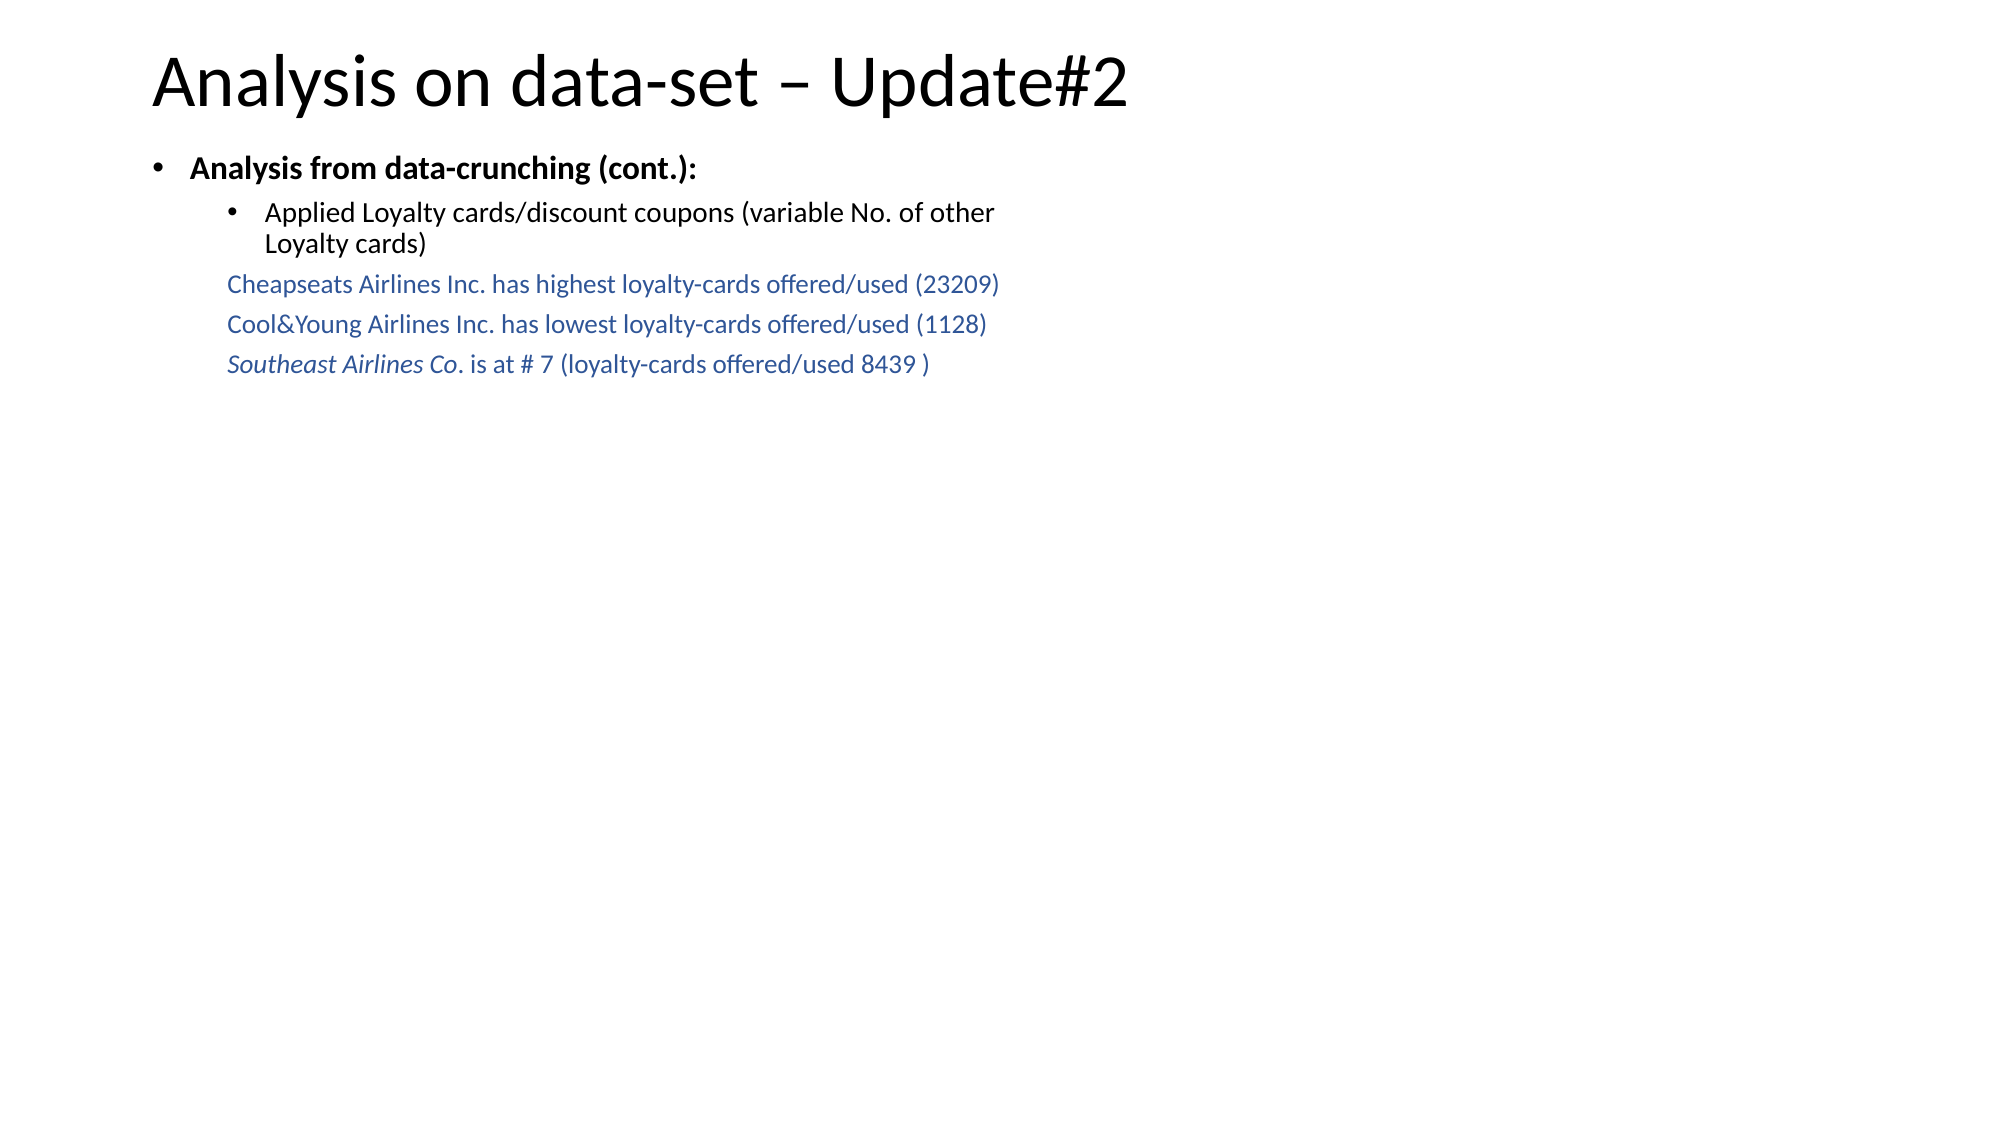

# Analysis on data-set – Update#2
Analysis from data-crunching (cont.):
Applied Loyalty cards/discount coupons (variable No. of other Loyalty cards)
Cheapseats Airlines Inc. has highest loyalty-cards offered/used (23209)
Cool&Young Airlines Inc. has lowest loyalty-cards offered/used (1128)
Southeast Airlines Co. is at # 7 (loyalty-cards offered/used 8439 )